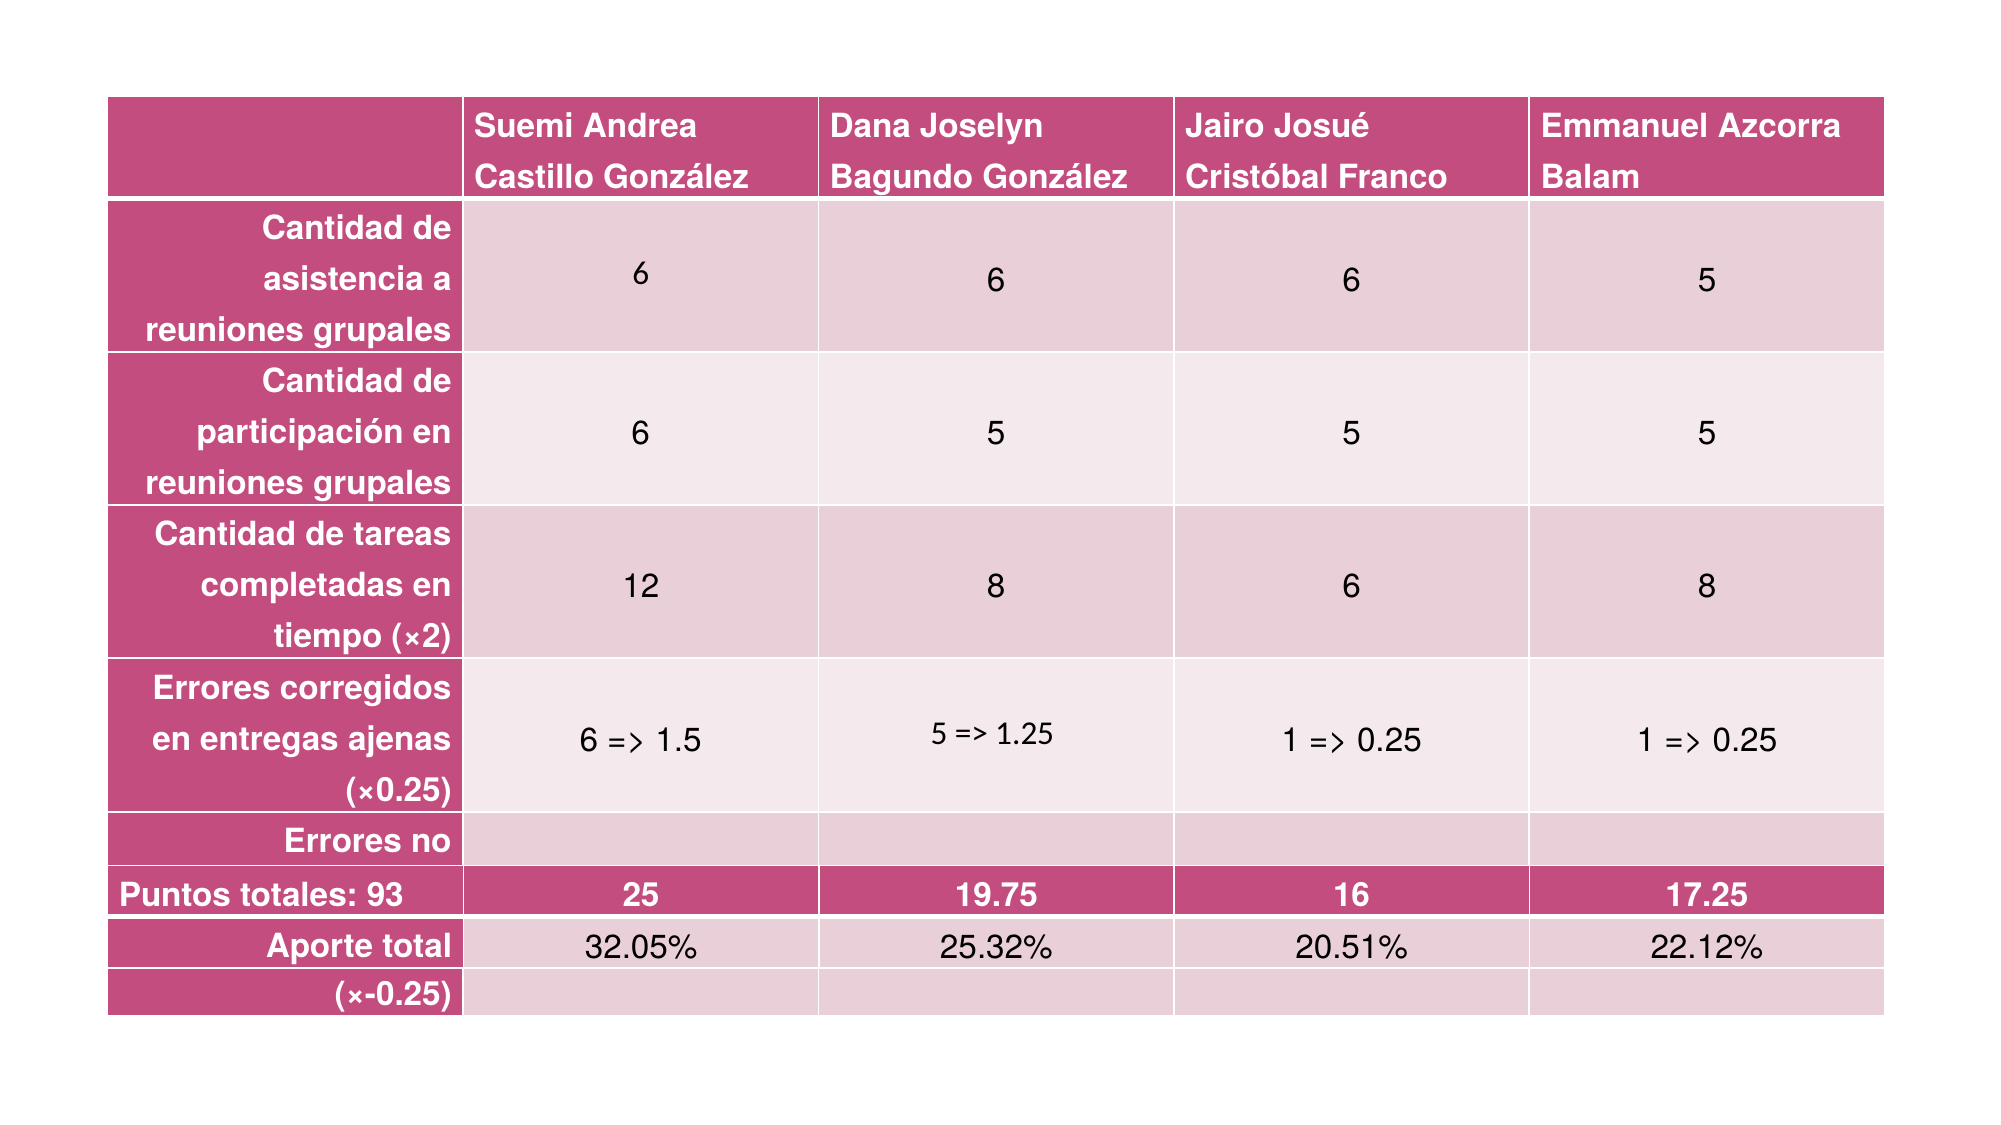

|  | Suemi Andrea Castillo González | Dana Joselyn Bagundo González | Jairo Josué Cristóbal Franco | Emmanuel Azcorra Balam |
| --- | --- | --- | --- | --- |
| Cantidad de asistencia a reuniones grupales | 6 | 6 | 6 | 5 |
| Cantidad de participación en reuniones grupales | 6 | 5 | 5 | 5 |
| Cantidad de tareas completadas en tiempo (×2) | 12 | 8 | 6 | 8 |
| Errores corregidos en entregas ajenas (×0.25) | 6 => 1.5 | 5 => 1.25 | 1 => 0.25 | 1 => 0.25 |
| Errores no corregidos en artefactos propios (×-0.25) | 2 => -0.5 | 2 => -0.5 | 5 => -1.25 | 4 => -1 |
| Puntos totales: 93 | 25 | 19.75 | 16 | 17.25 |
| --- | --- | --- | --- | --- |
| Aporte total | 32.05% | 25.32% | 20.51% | 22.12% |